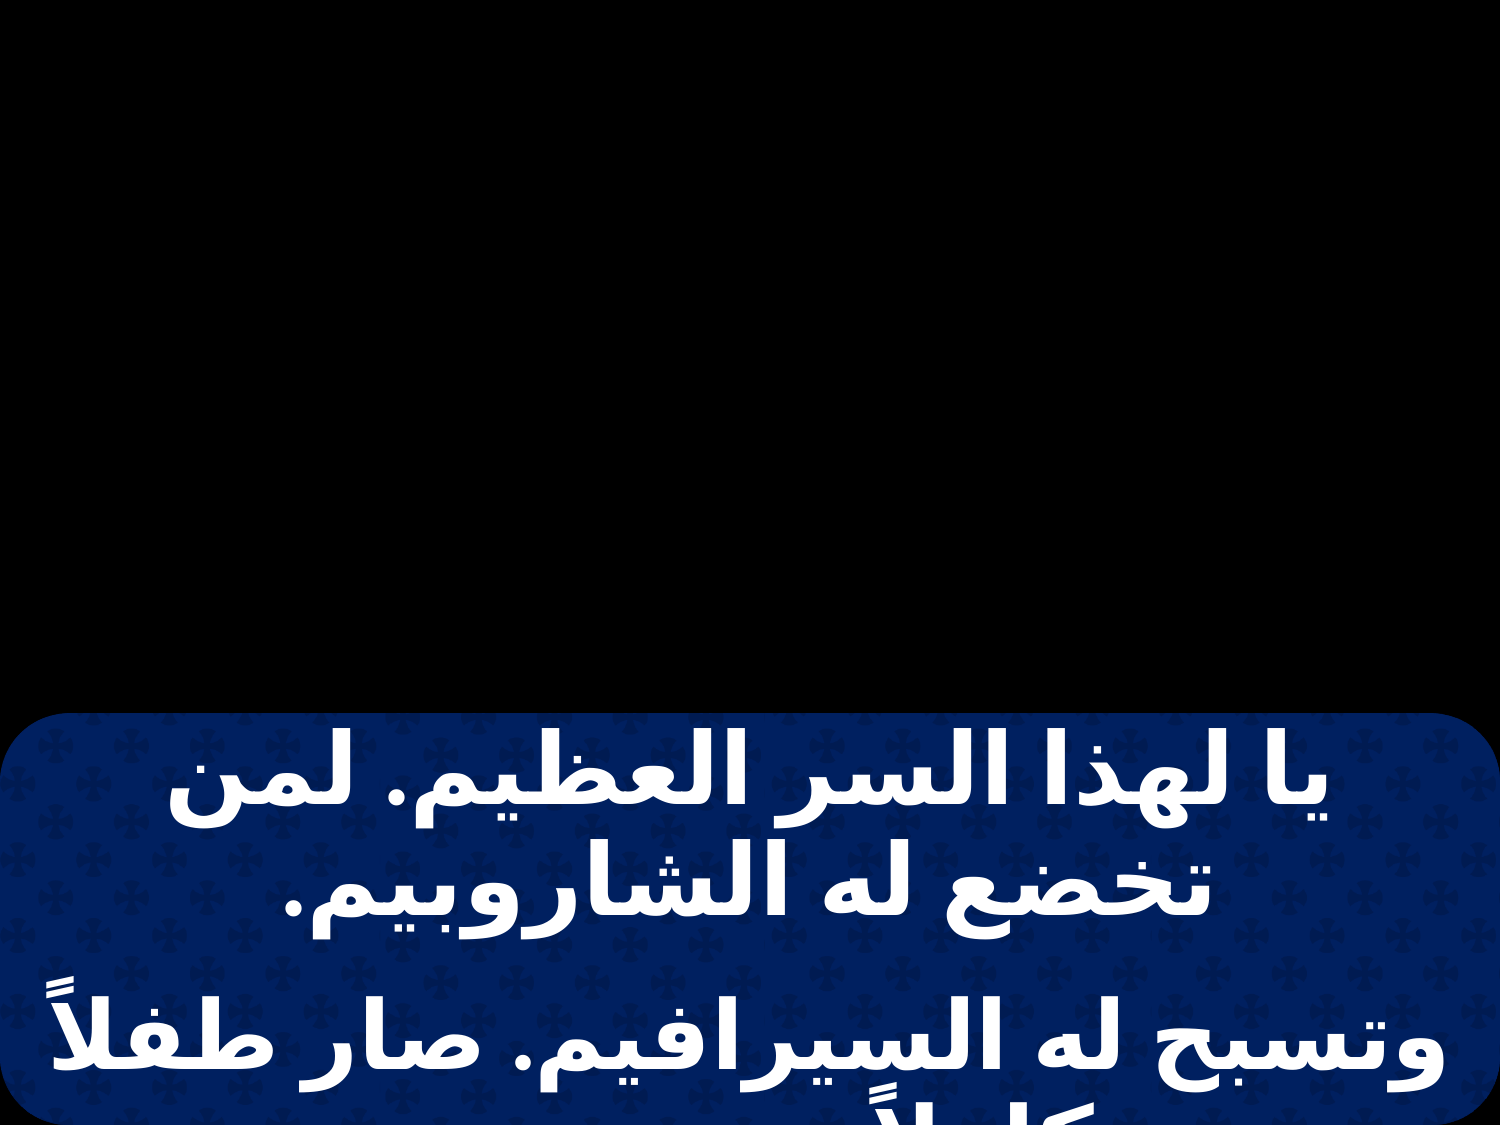

| يا لهذا السر العظيم. لمن تخضع له الشاروبيم. |
| --- |
|  |
| وتسبح له السيرافيم. صار طفلاً كاملاً محسوس. |